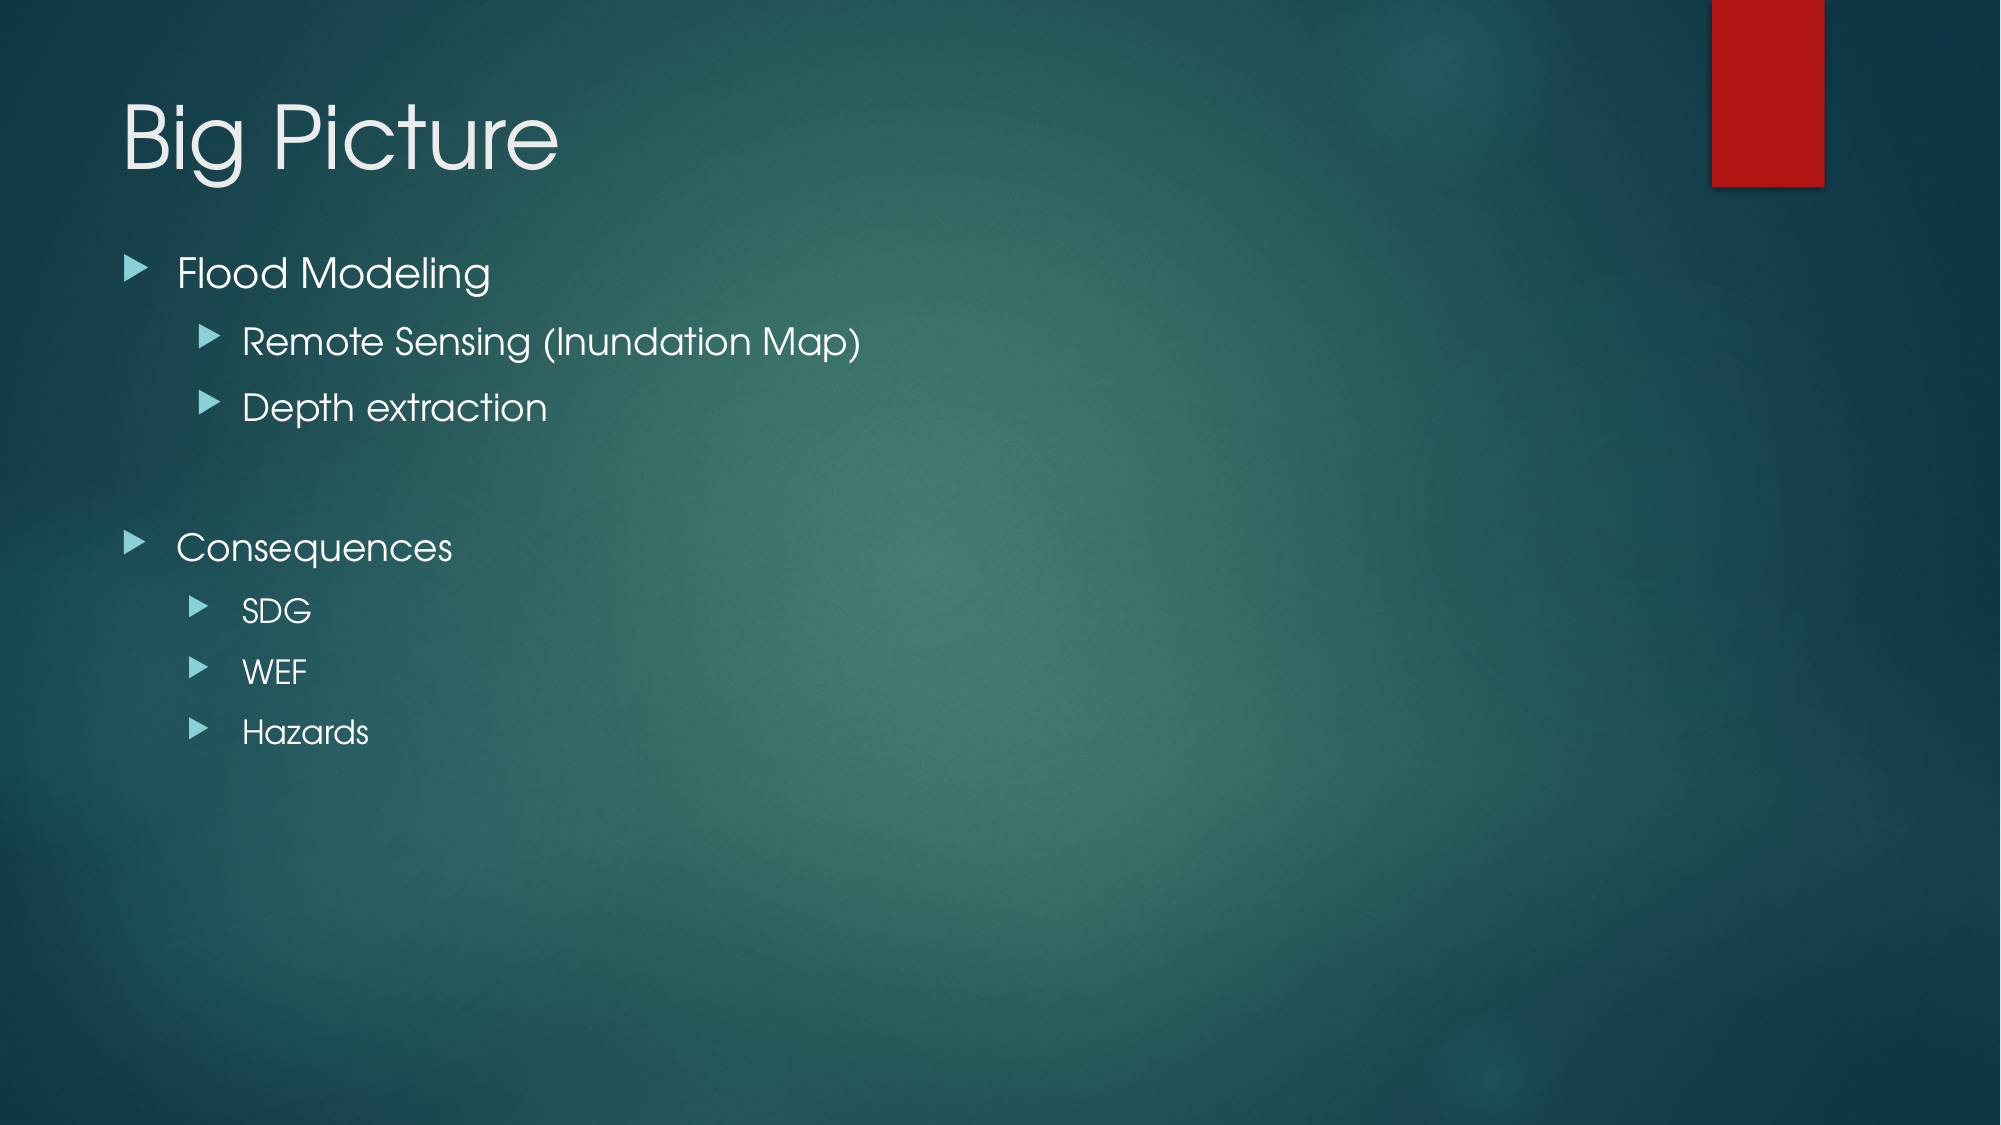

# Big Picture
Flood Modeling
Remote Sensing (Inundation Map)
Depth extraction

Consequences
SDG
WEF
Hazards